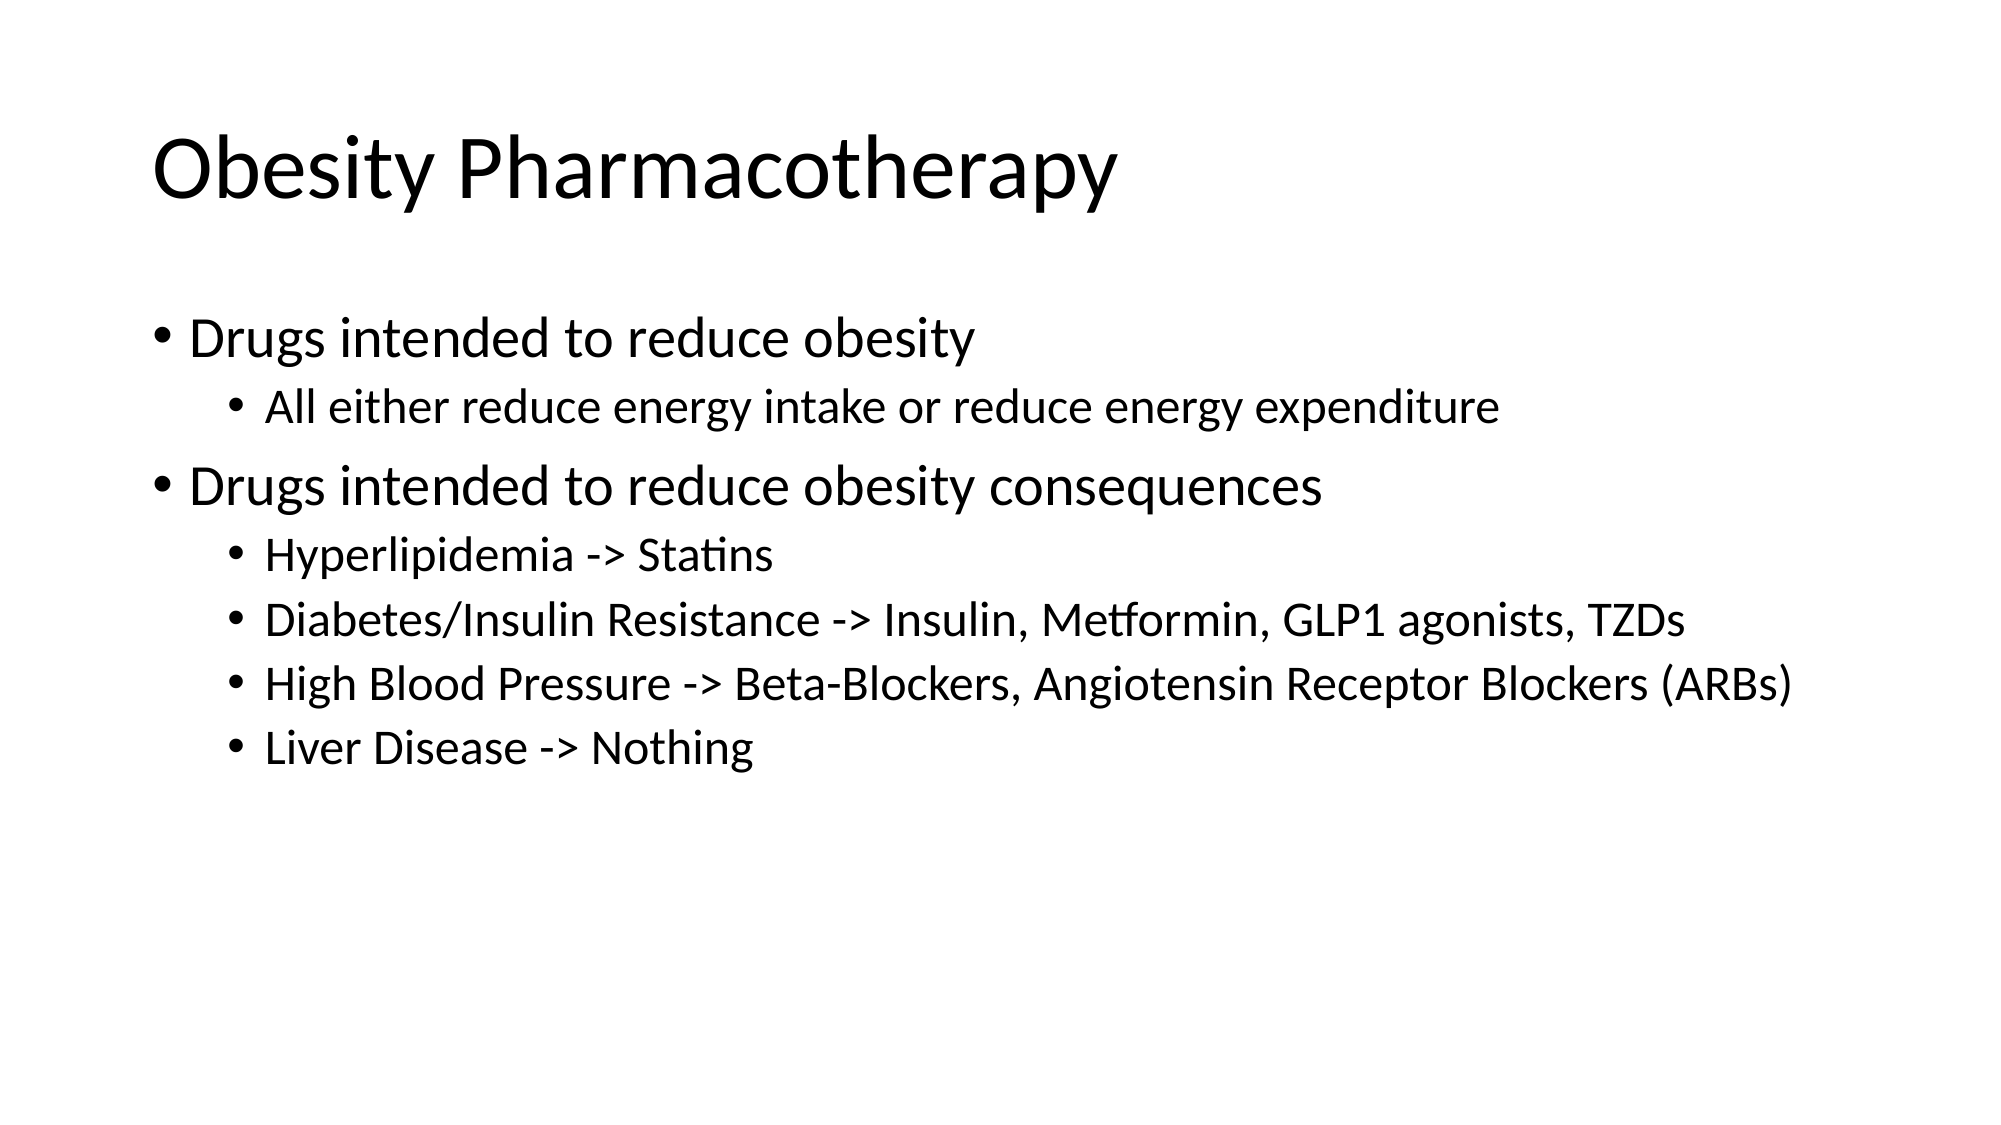

# Obesity Pharmacotherapy
Drugs intended to reduce obesity
All either reduce energy intake or reduce energy expenditure
Drugs intended to reduce obesity consequences
Hyperlipidemia -> Statins
Diabetes/Insulin Resistance -> Insulin, Metformin, GLP1 agonists, TZDs
High Blood Pressure -> Beta-Blockers, Angiotensin Receptor Blockers (ARBs)
Liver Disease -> Nothing